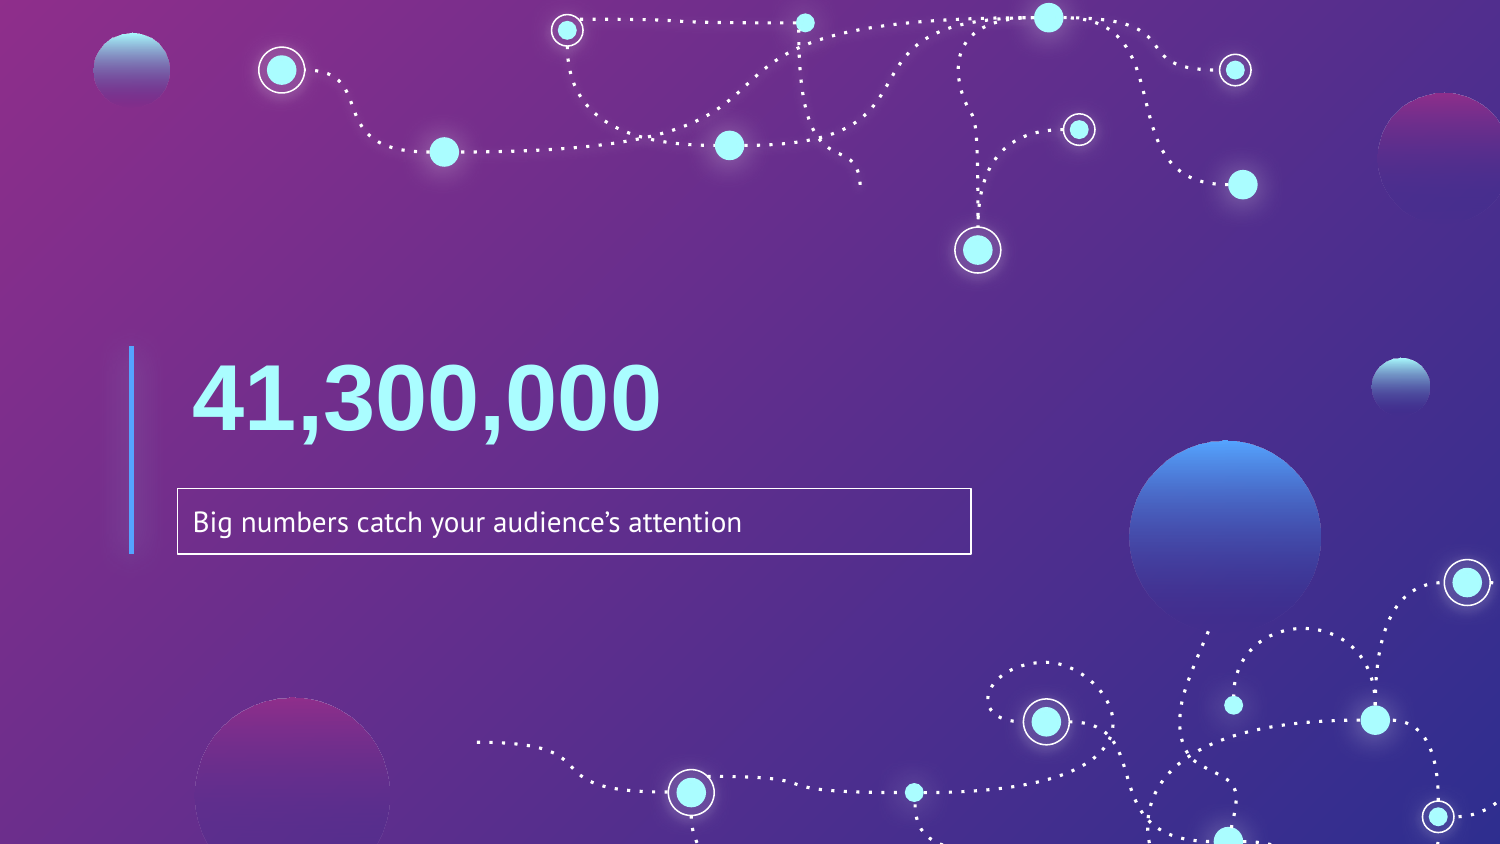

# 41,300,000

Big numbers catch your audience’s attention